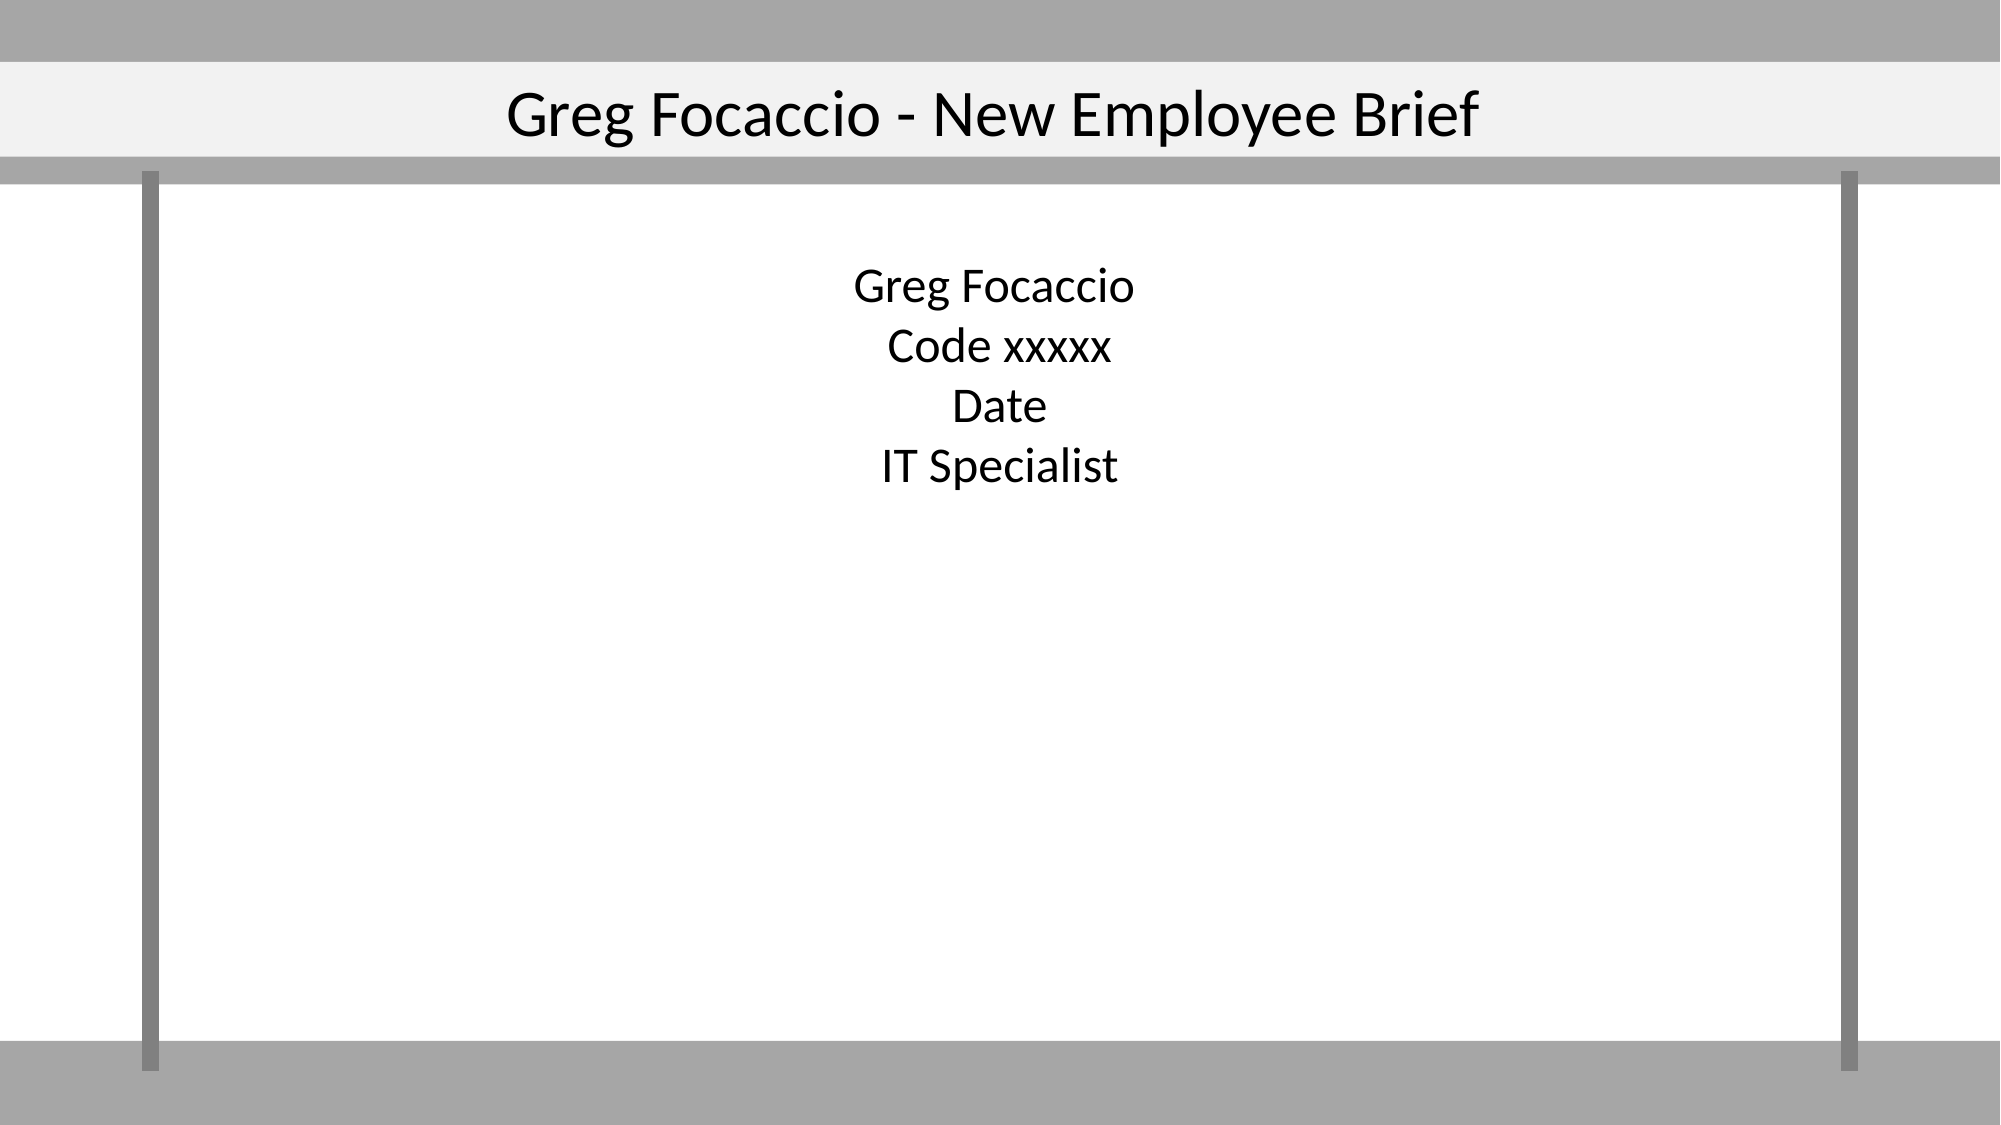

Greg Focaccio - New Employee Brief

Greg Focaccio
Code xxxxx
Date
IT Specialist